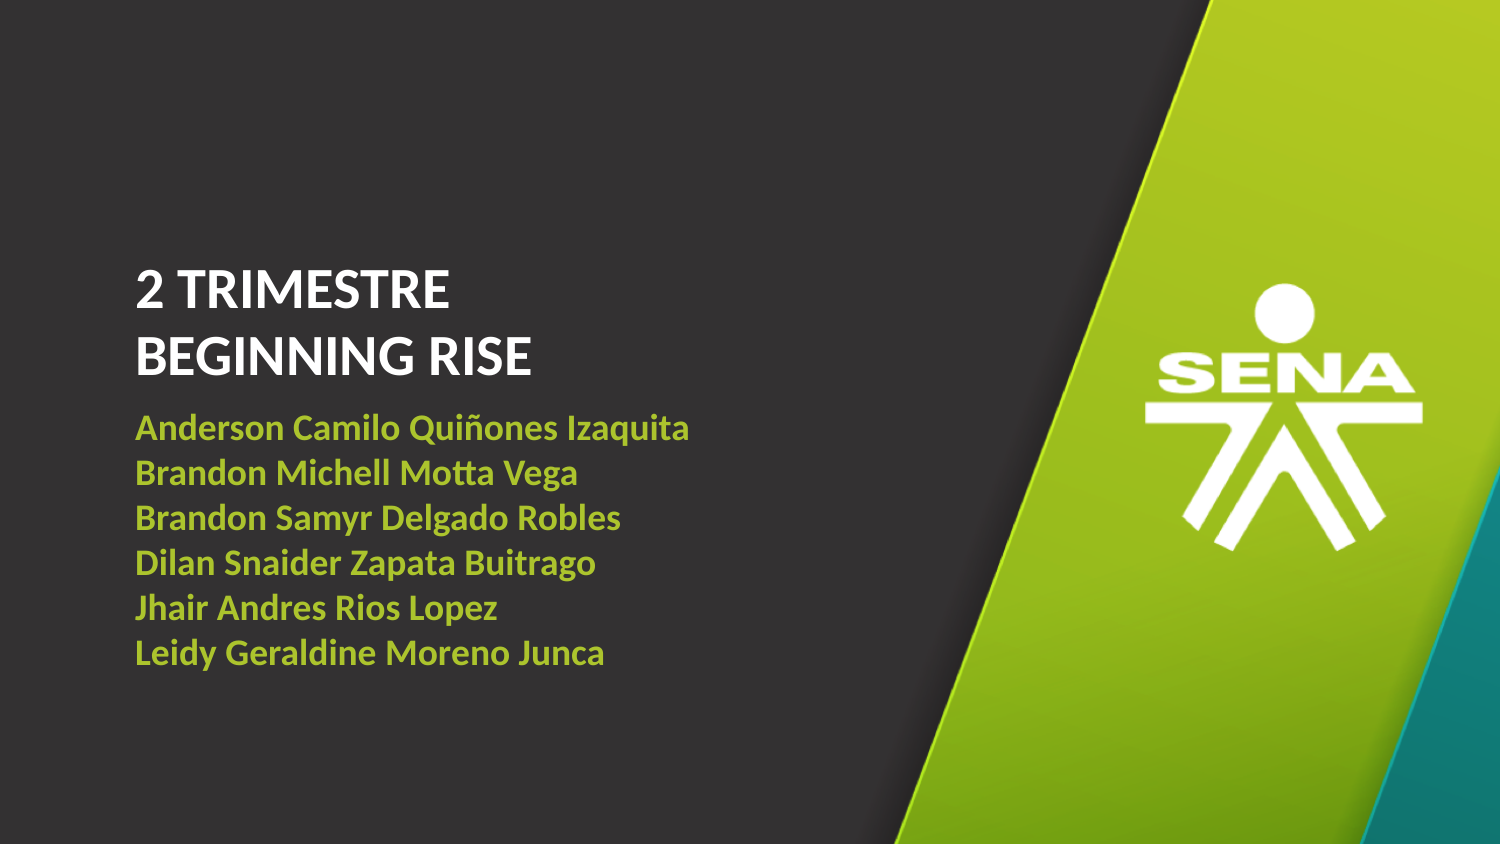

2 TRIMESTRE
BEGINNING RISE
Anderson Camilo Quiñones Izaquita
Brandon Michell Motta Vega
Brandon Samyr Delgado Robles
Dilan Snaider Zapata Buitrago
Jhair Andres Rios Lopez
Leidy Geraldine Moreno Junca